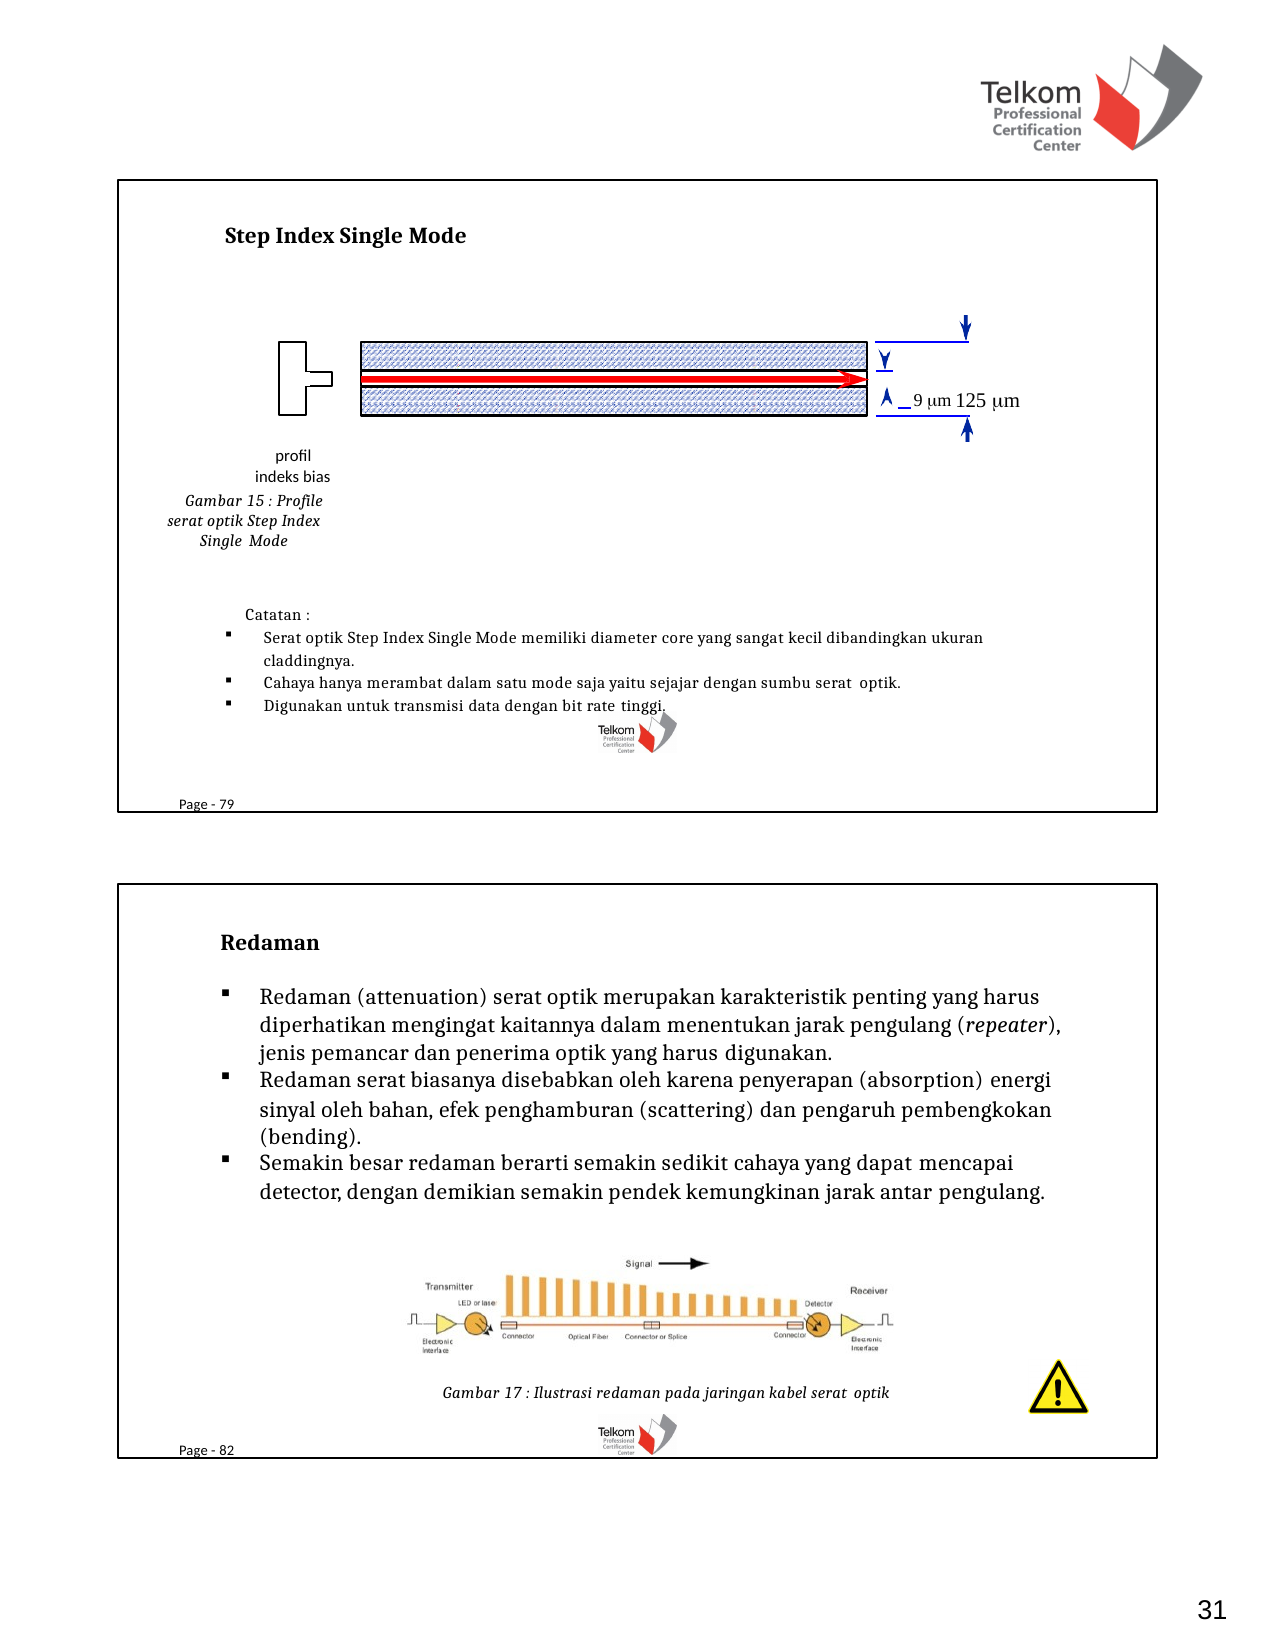

Step Index Single Mode

   9 μm 125 μm

profil  indeks bias
Gambar 15 : Profile serat optik Step Index Single Mode

Catatan :
Serat optik Step Index Single Mode memiliki diameter core yang sangat kecil dibandingkan ukuran  claddingnya.
Cahaya hanya merambat dalam satu mode saja yaitu sejajar dengan sumbu serat optik.
Digunakan untuk transmisi data dengan bit rate tinggi.

Page - 79

Redaman

Redaman (attenuation) serat optik merupakan karakteristik penting yang harus  diperhatikan mengingat kaitannya dalam menentukan jarak pengulang (repeater),  jenis pemancar dan penerima optik yang harus digunakan.
Redaman serat biasanya disebabkan oleh karena penyerapan (absorption) energi
sinyal oleh bahan, efek penghamburan (scattering) dan pengaruh pembengkokan  (bending).
Semakin besar redaman berarti semakin sedikit cahaya yang dapat mencapai
detector, dengan demikian semakin pendek kemungkinan jarak antar pengulang.

Gambar 17 : Ilustrasi redaman pada jaringan kabel serat optik

Page - 82

31